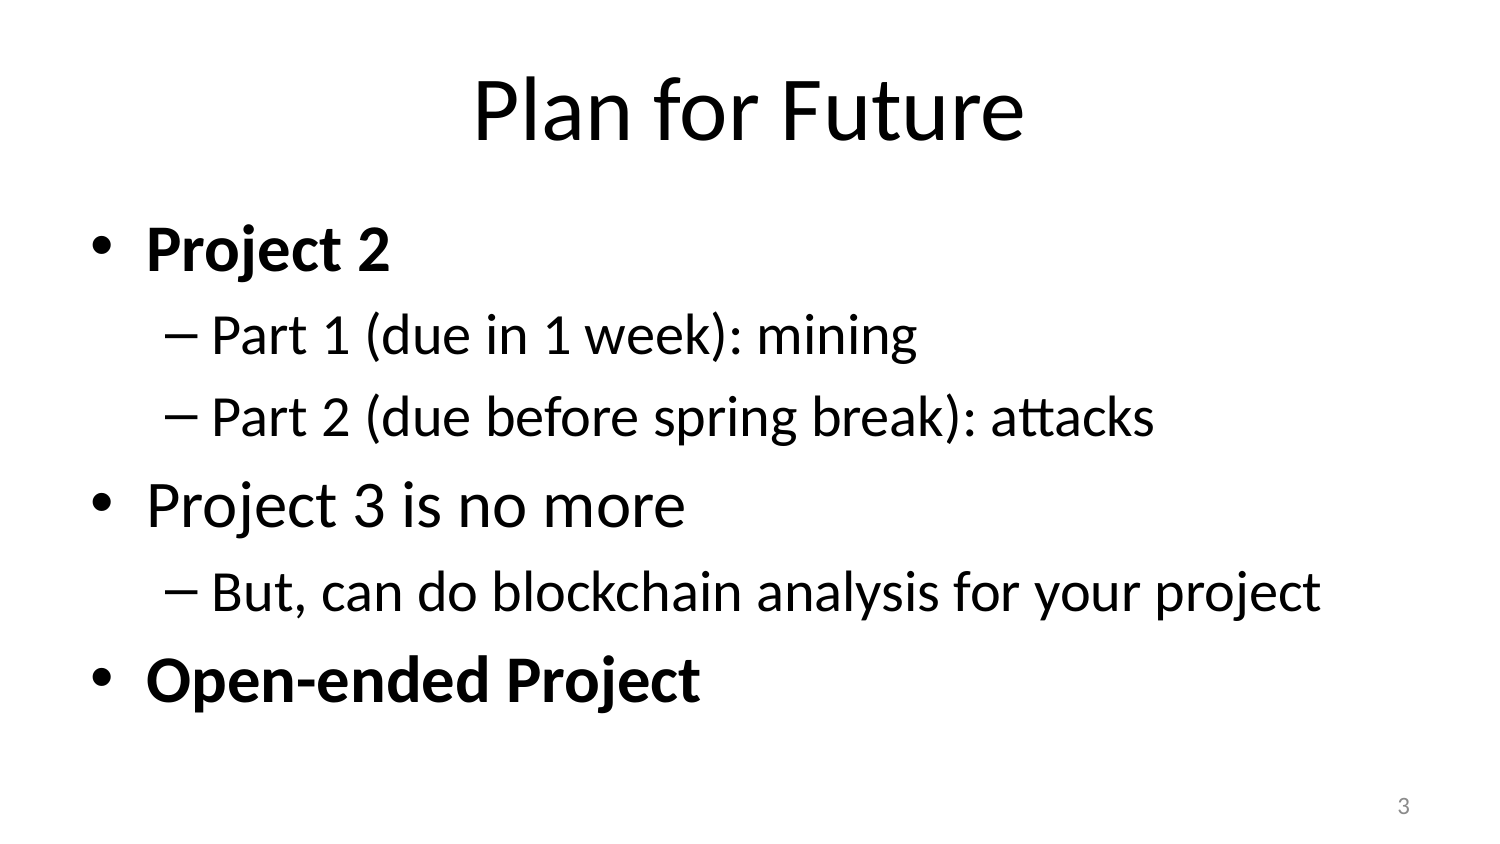

# Plan for Future
Project 2
Part 1 (due in 1 week): mining
Part 2 (due before spring break): attacks
Project 3 is no more
But, can do blockchain analysis for your project
Open-ended Project

3